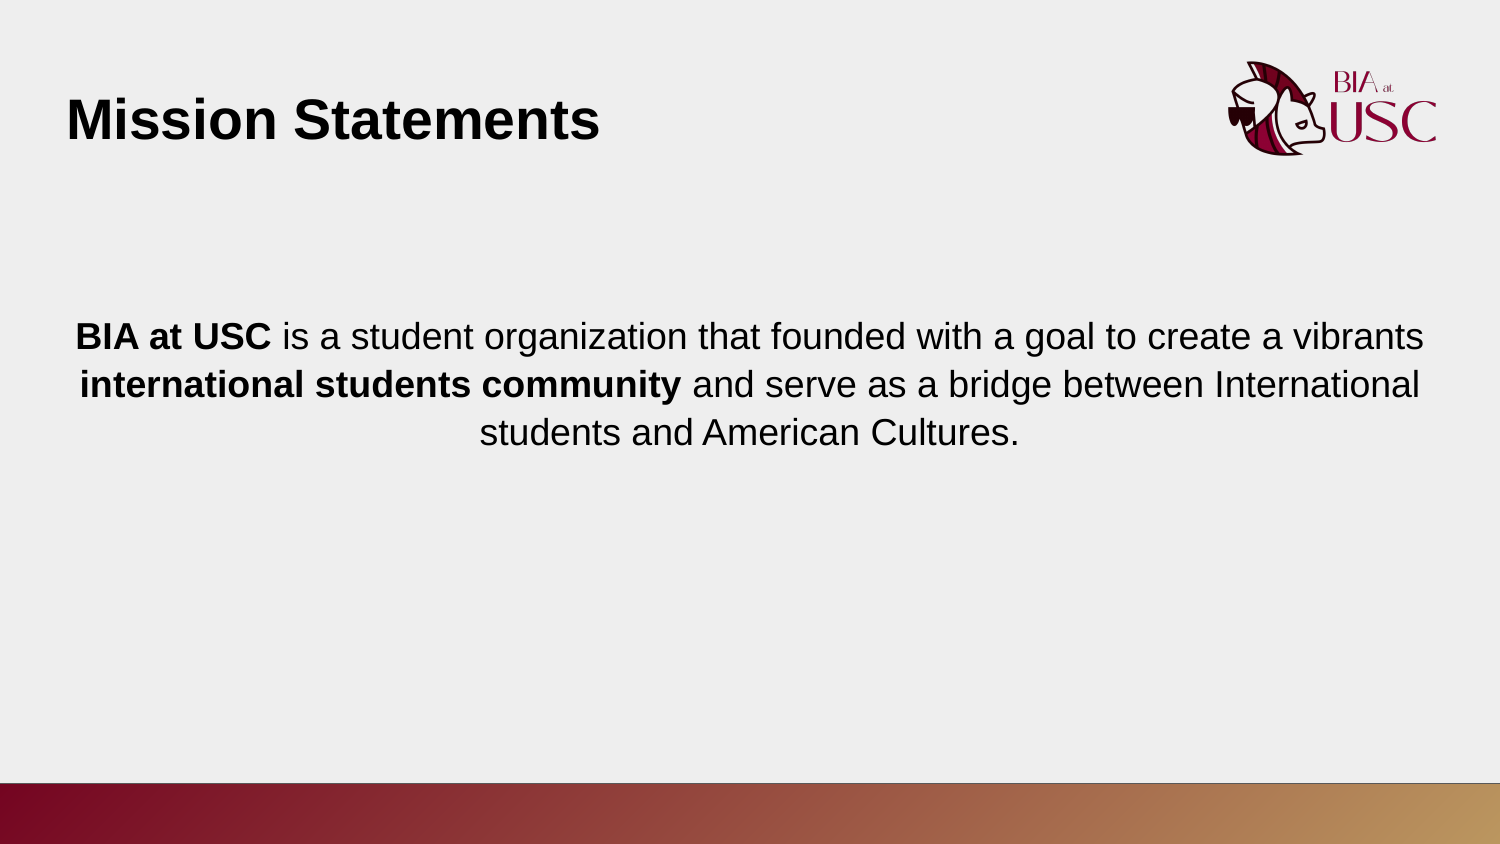

# Mission Statements
BIA at USC is a student organization that founded with a goal to create a vibrants international students community and serve as a bridge between International students and American Cultures.